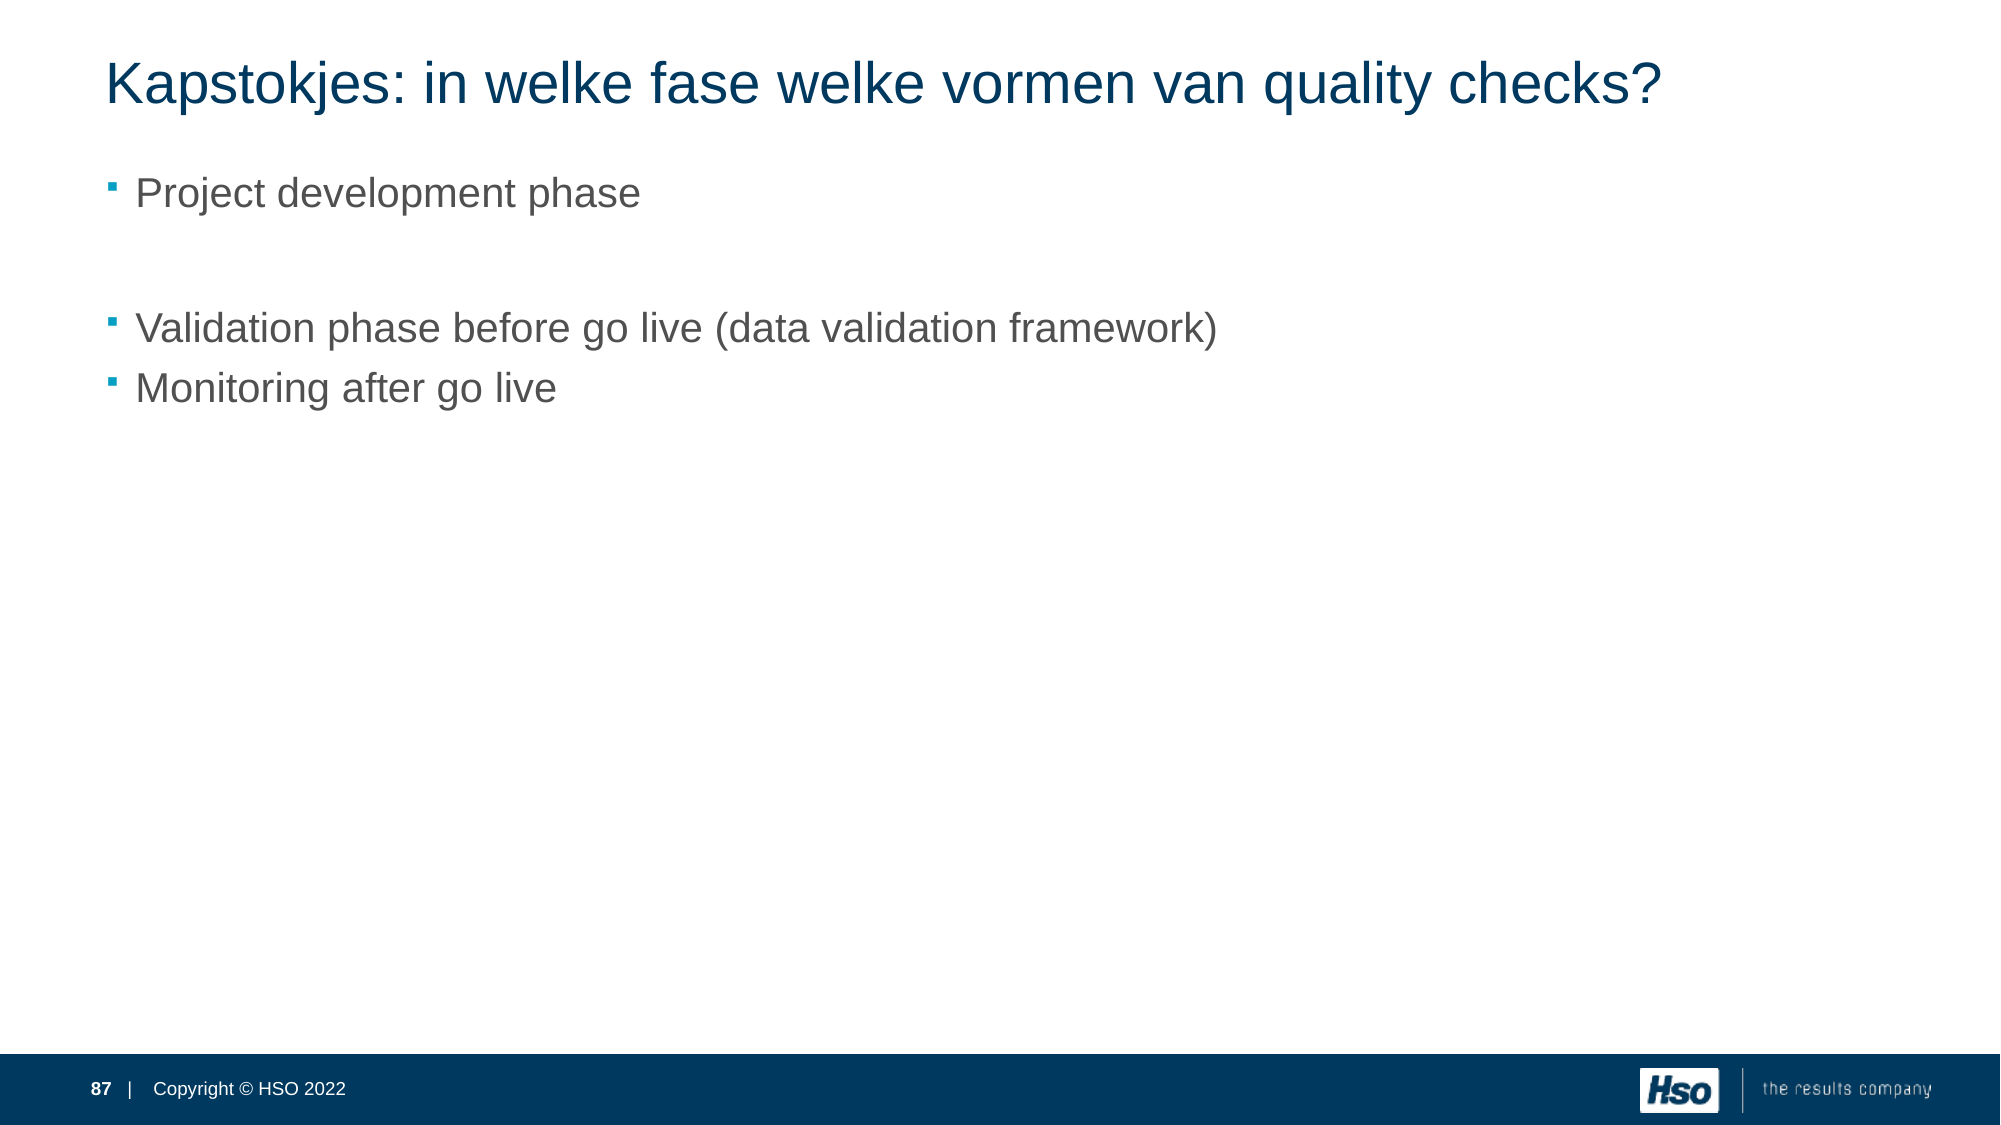

# Kapstokjes: in welke fase welke vormen van quality checks?
Project development phase

Validation phase before go live (data validation framework)
Monitoring after go live